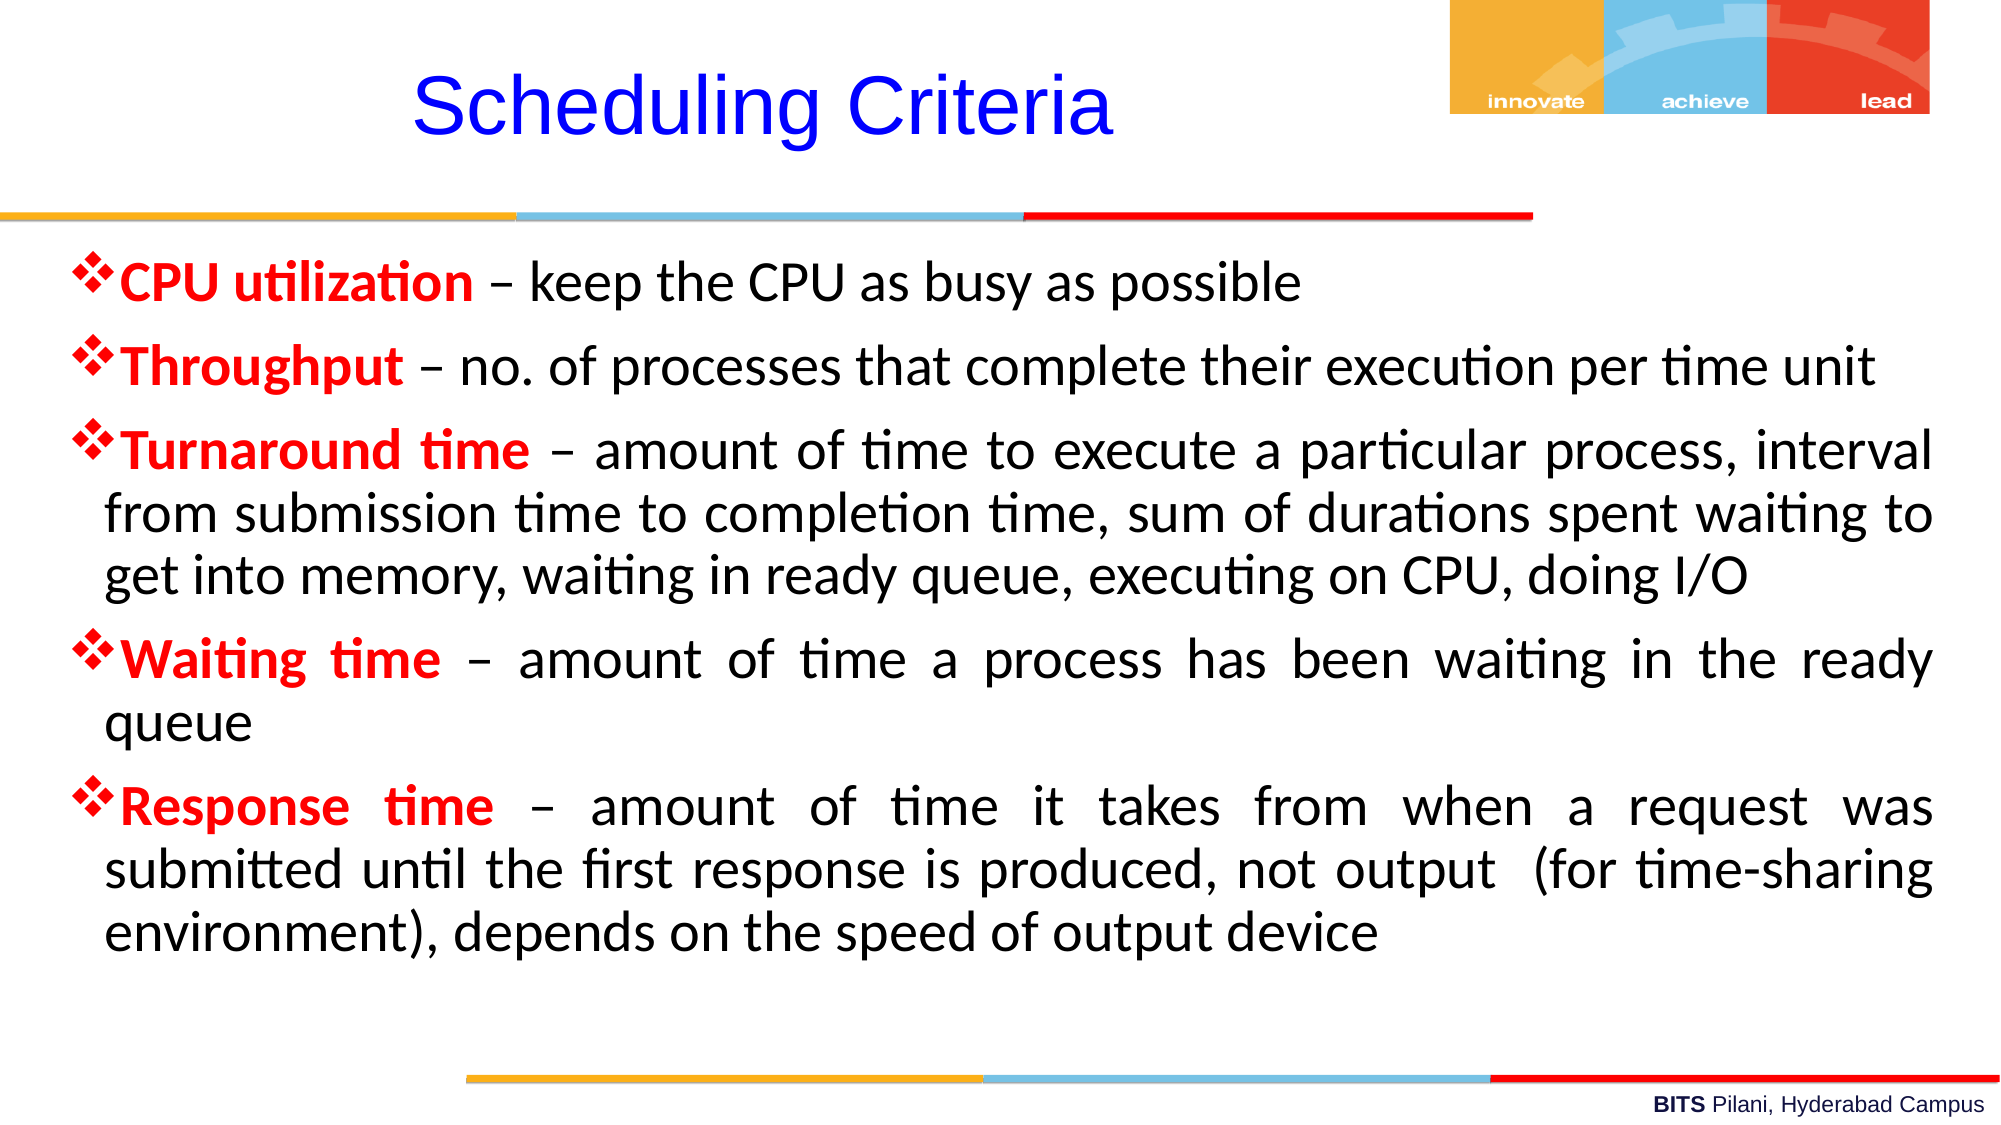

Scheduling Criteria
CPU utilization – keep the CPU as busy as possible
Throughput – no. of processes that complete their execution per time unit
Turnaround time – amount of time to execute a particular process, interval from submission time to completion time, sum of durations spent waiting to get into memory, waiting in ready queue, executing on CPU, doing I/O
Waiting time – amount of time a process has been waiting in the ready queue
Response time – amount of time it takes from when a request was submitted until the first response is produced, not output  (for time-sharing environment), depends on the speed of output device